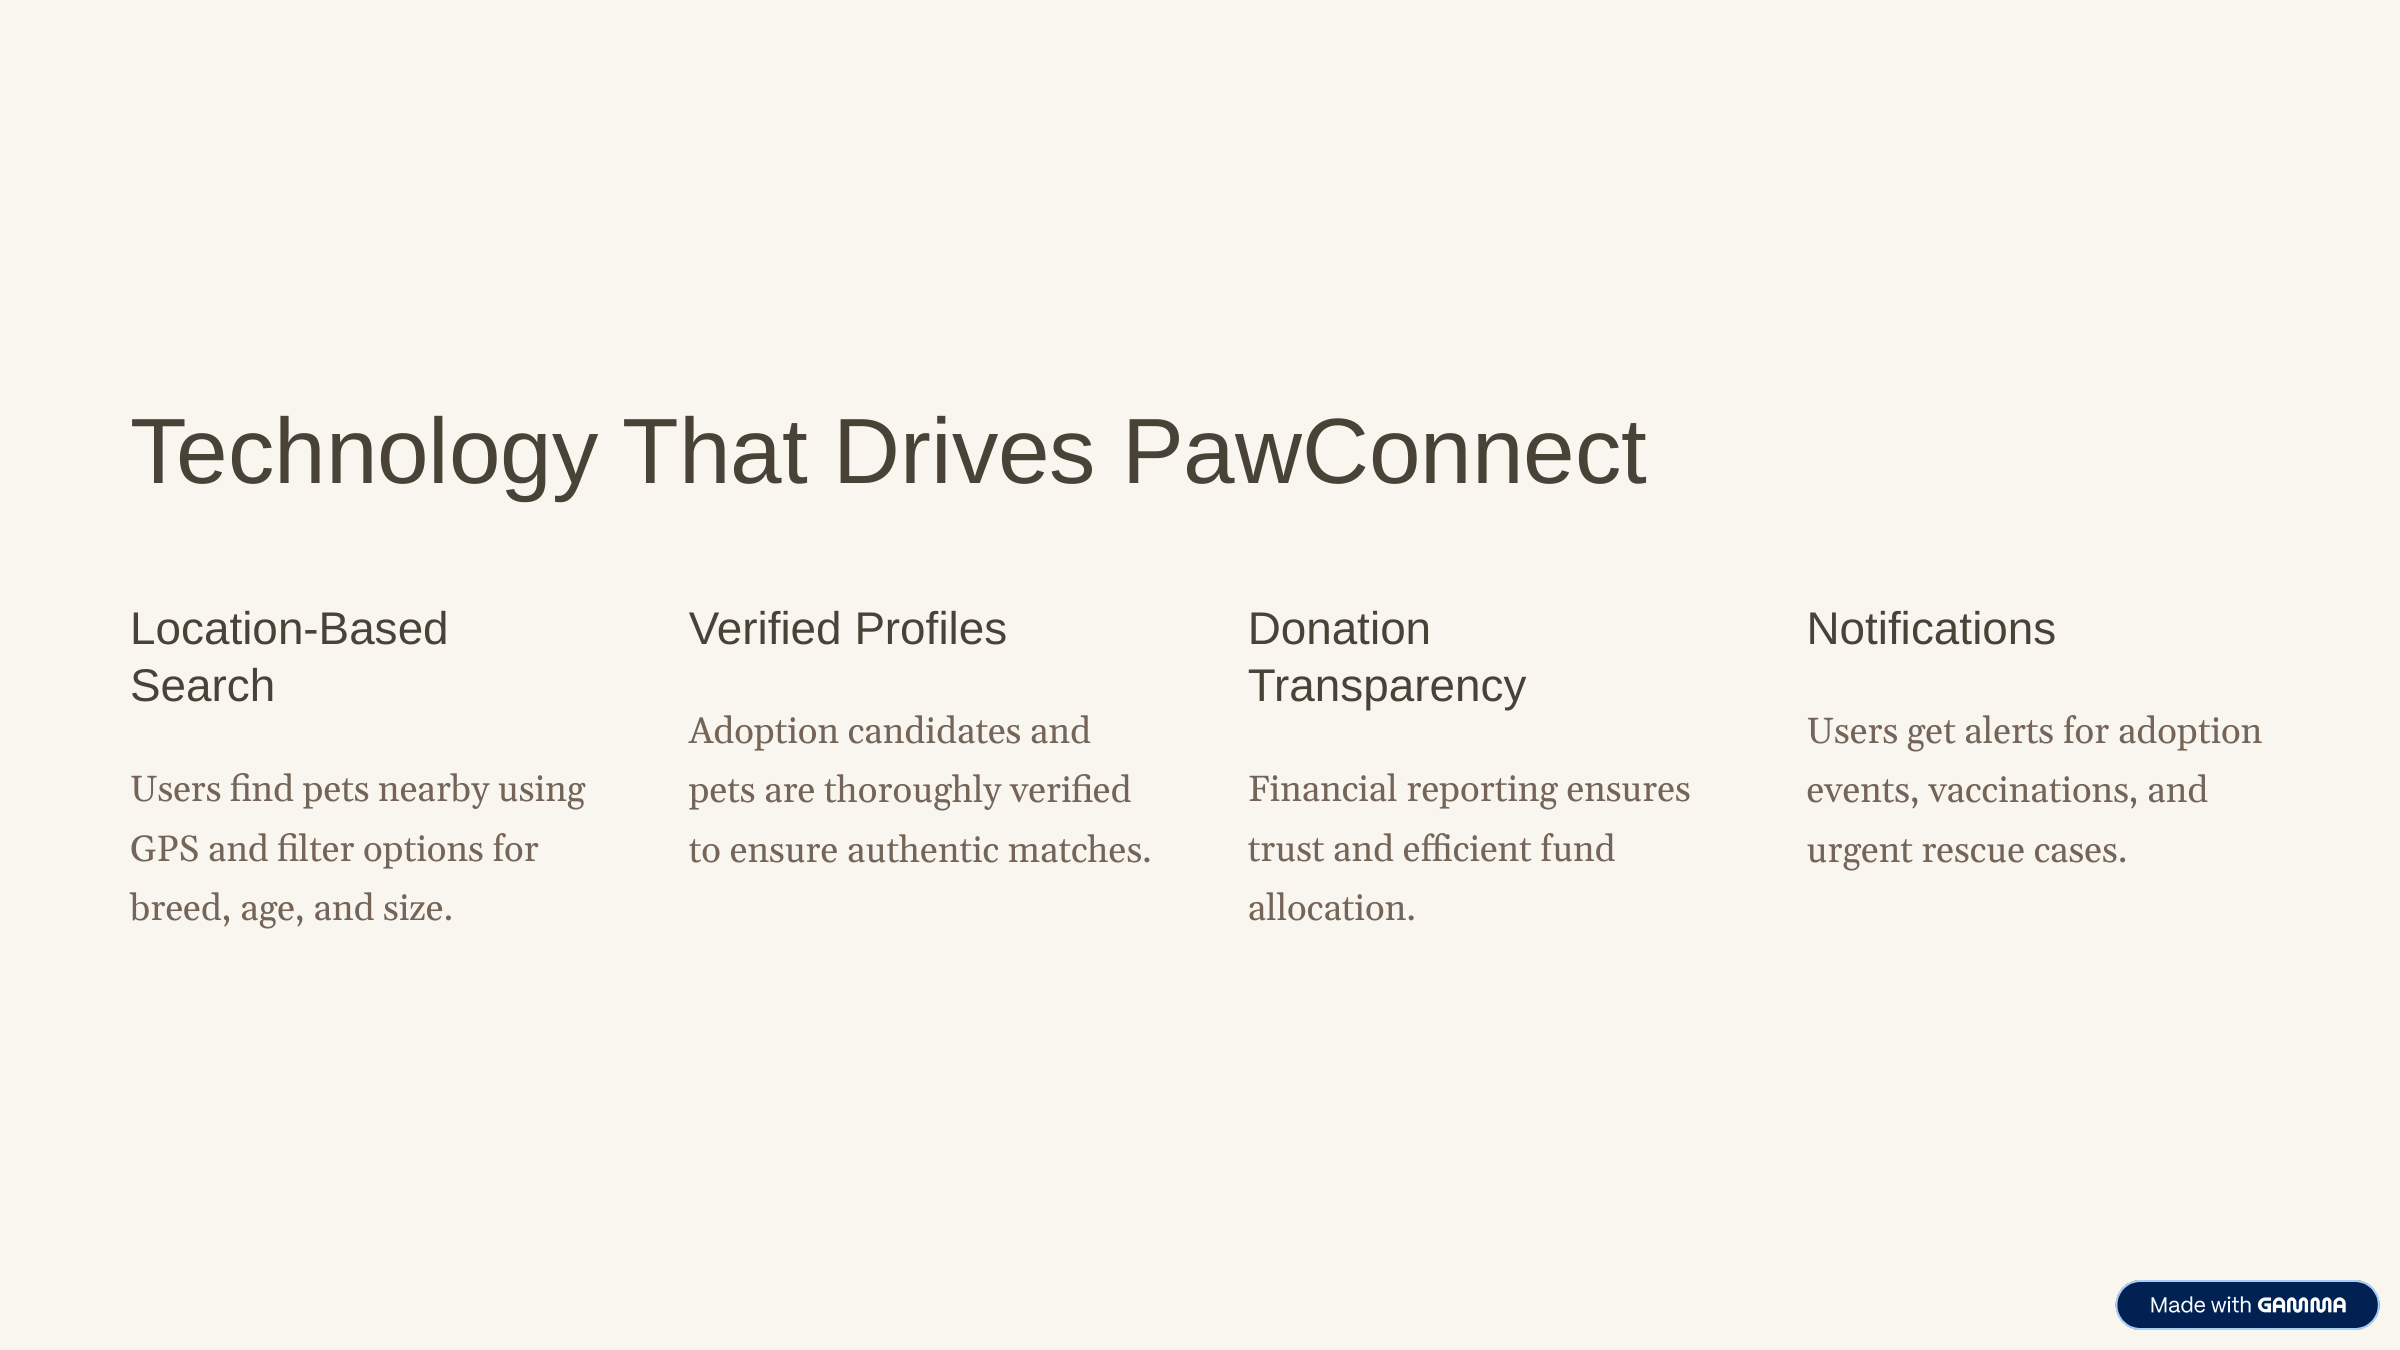

Technology That Drives PawConnect
Location-Based Search
Verified Profiles
Donation Transparency
Notifications
Adoption candidates and pets are thoroughly verified to ensure authentic matches.
Users get alerts for adoption events, vaccinations, and urgent rescue cases.
Users find pets nearby using GPS and filter options for breed, age, and size.
Financial reporting ensures trust and efficient fund allocation.